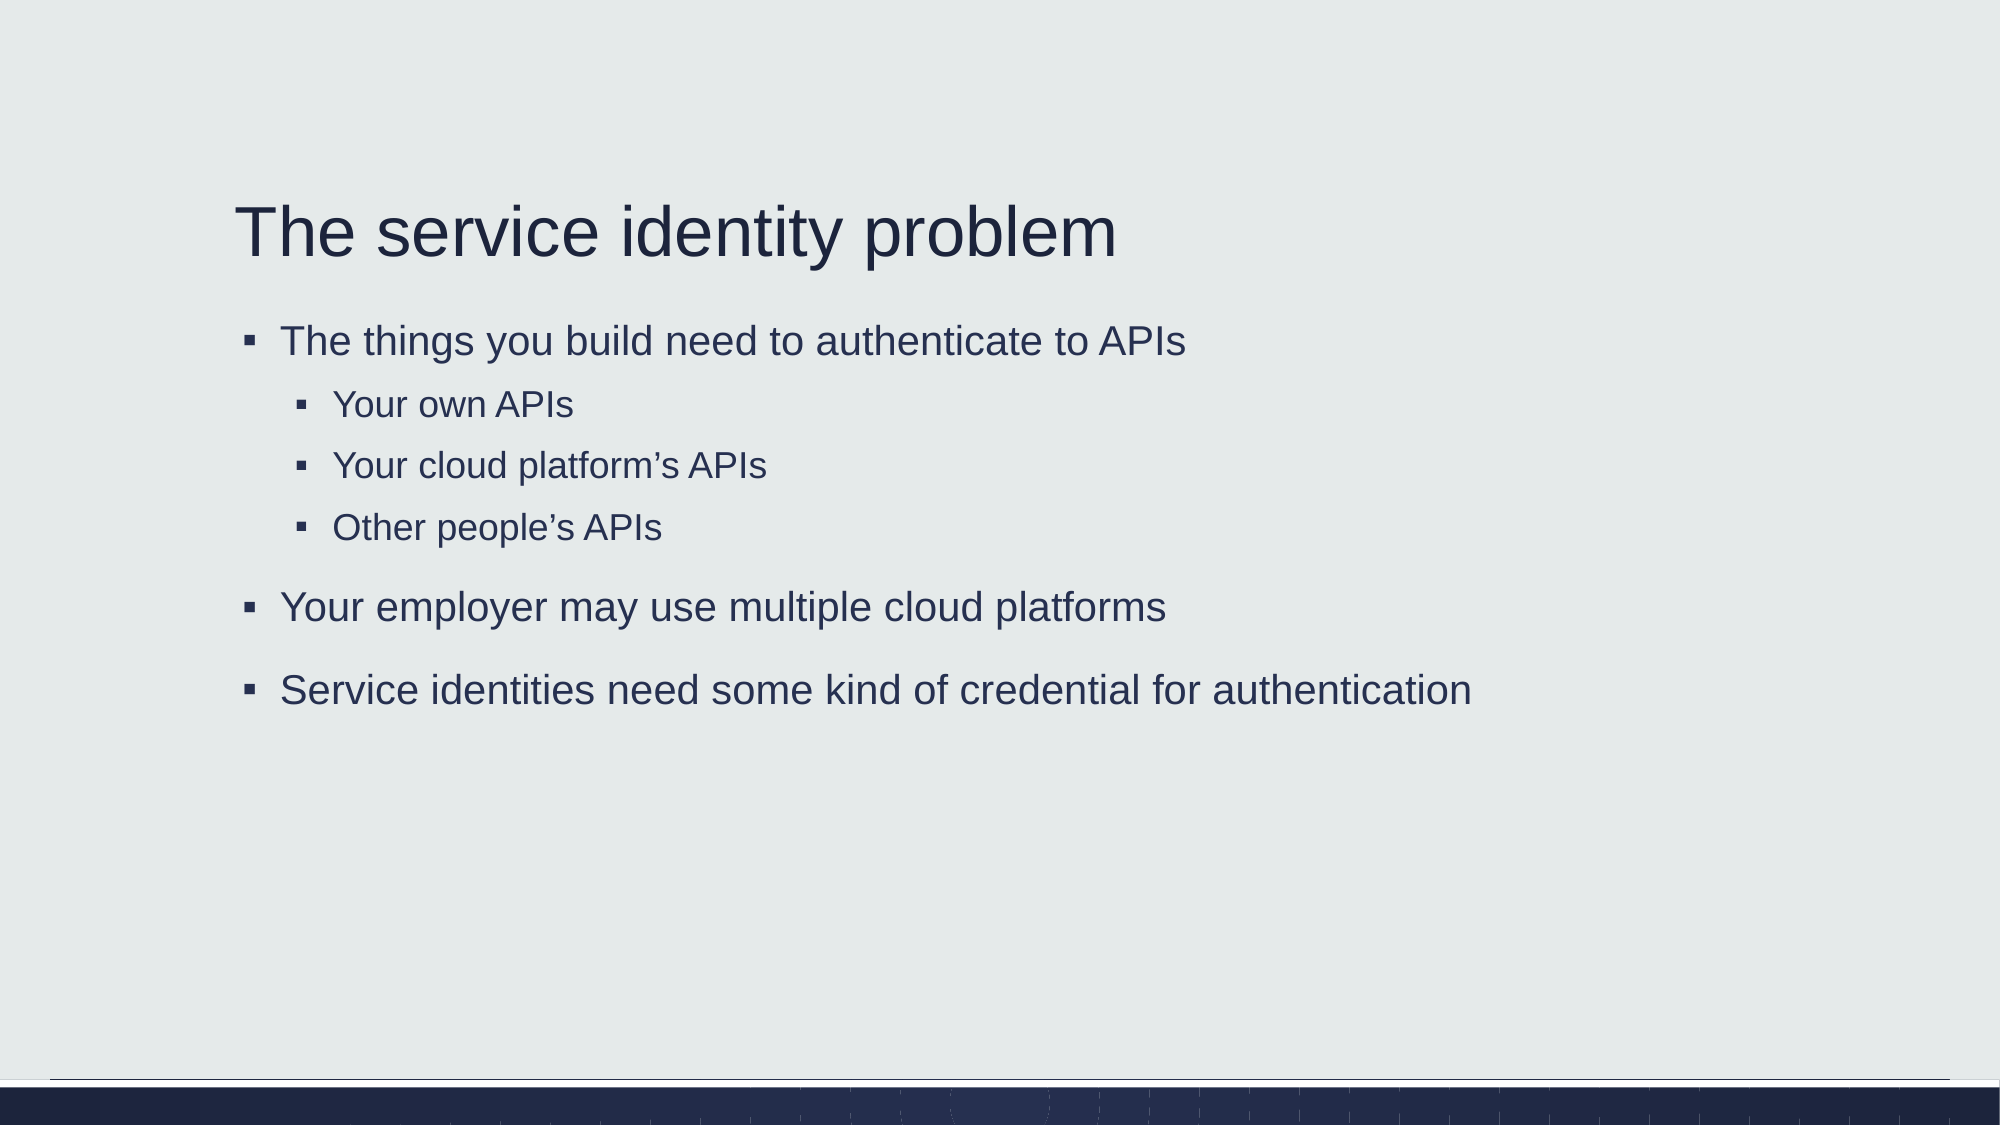

# The service identity problem
The things you build need to authenticate to APIs
Your own APIs
Your cloud platform’s APIs
Other people’s APIs
Your employer may use multiple cloud platforms
Service identities need some kind of credential for authentication